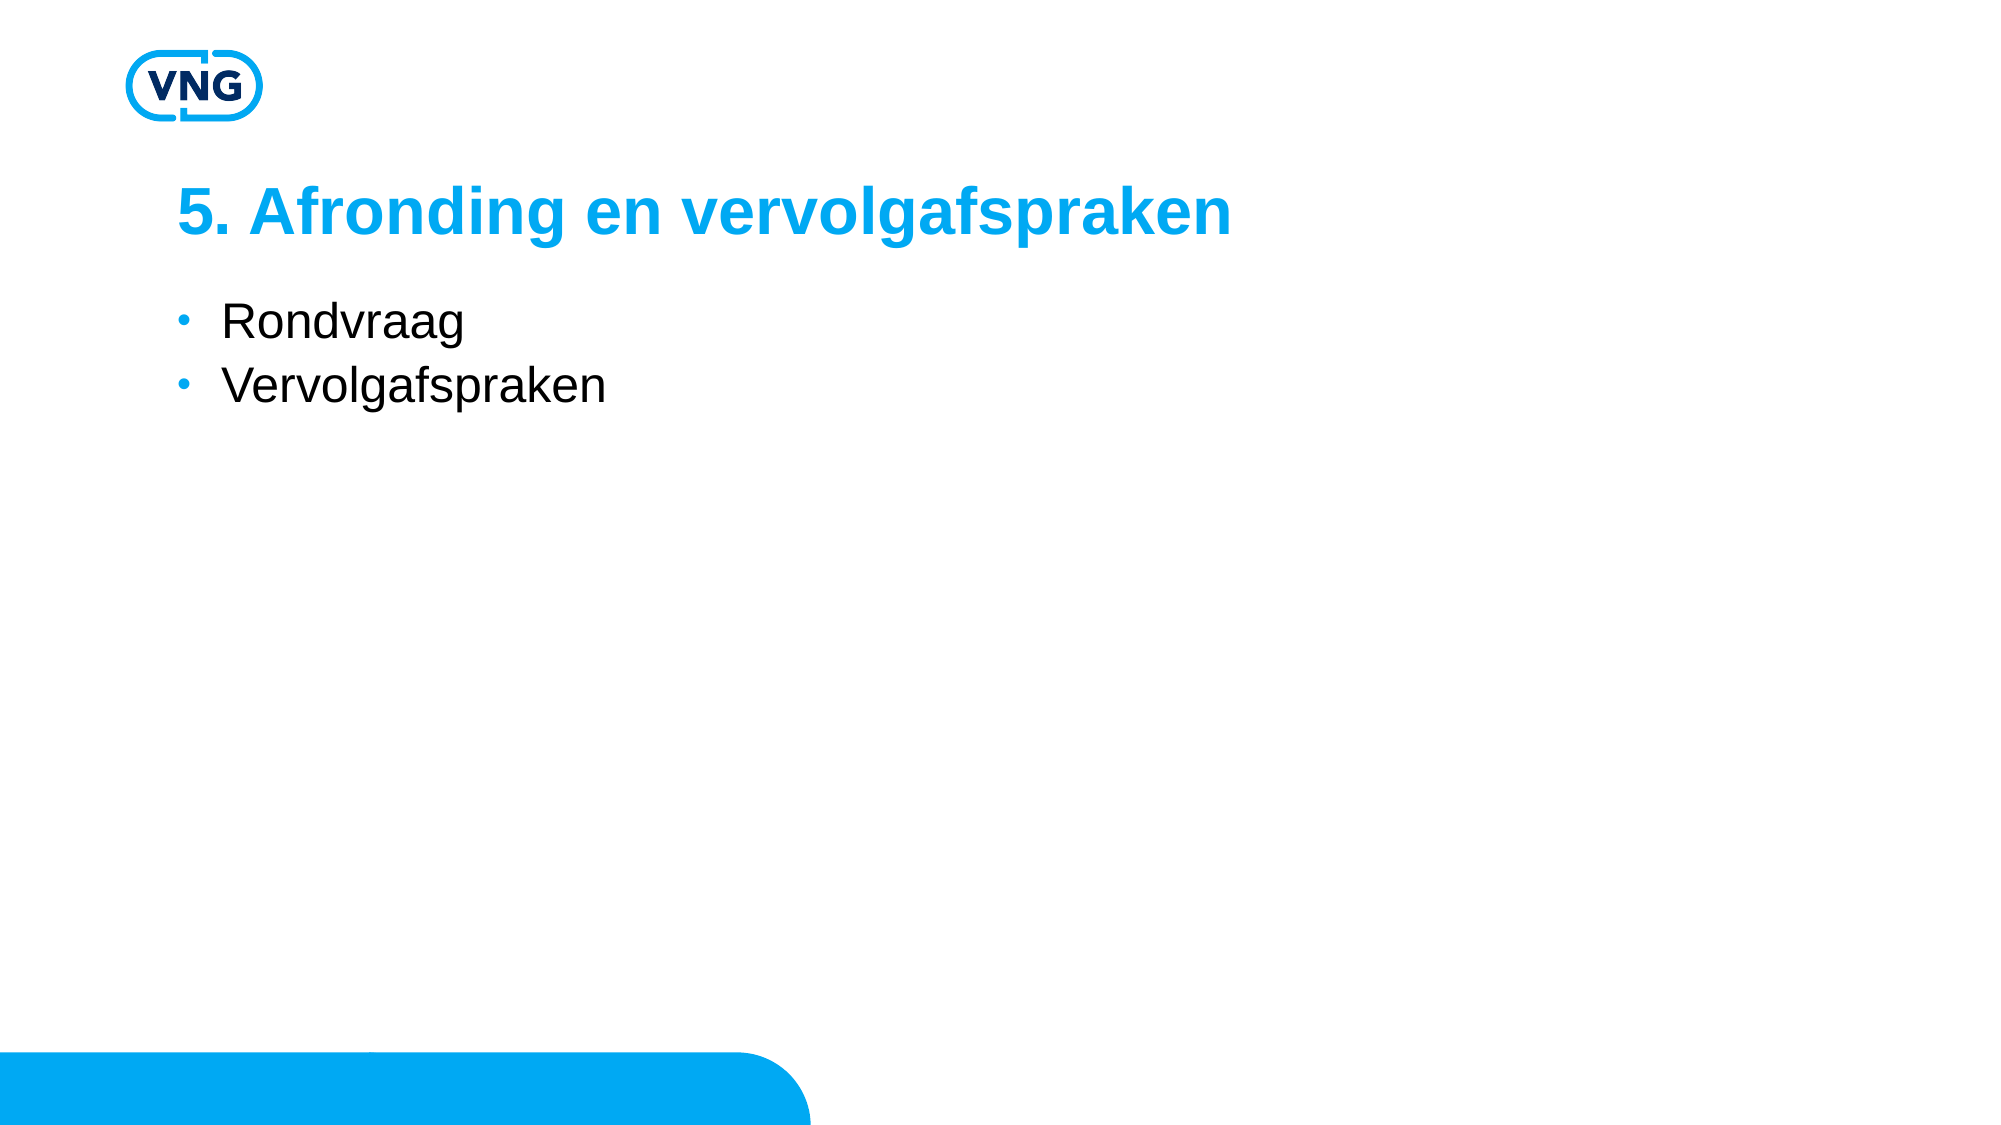

# 5. Afronding en vervolgafspraken
Rondvraag
Vervolgafspraken